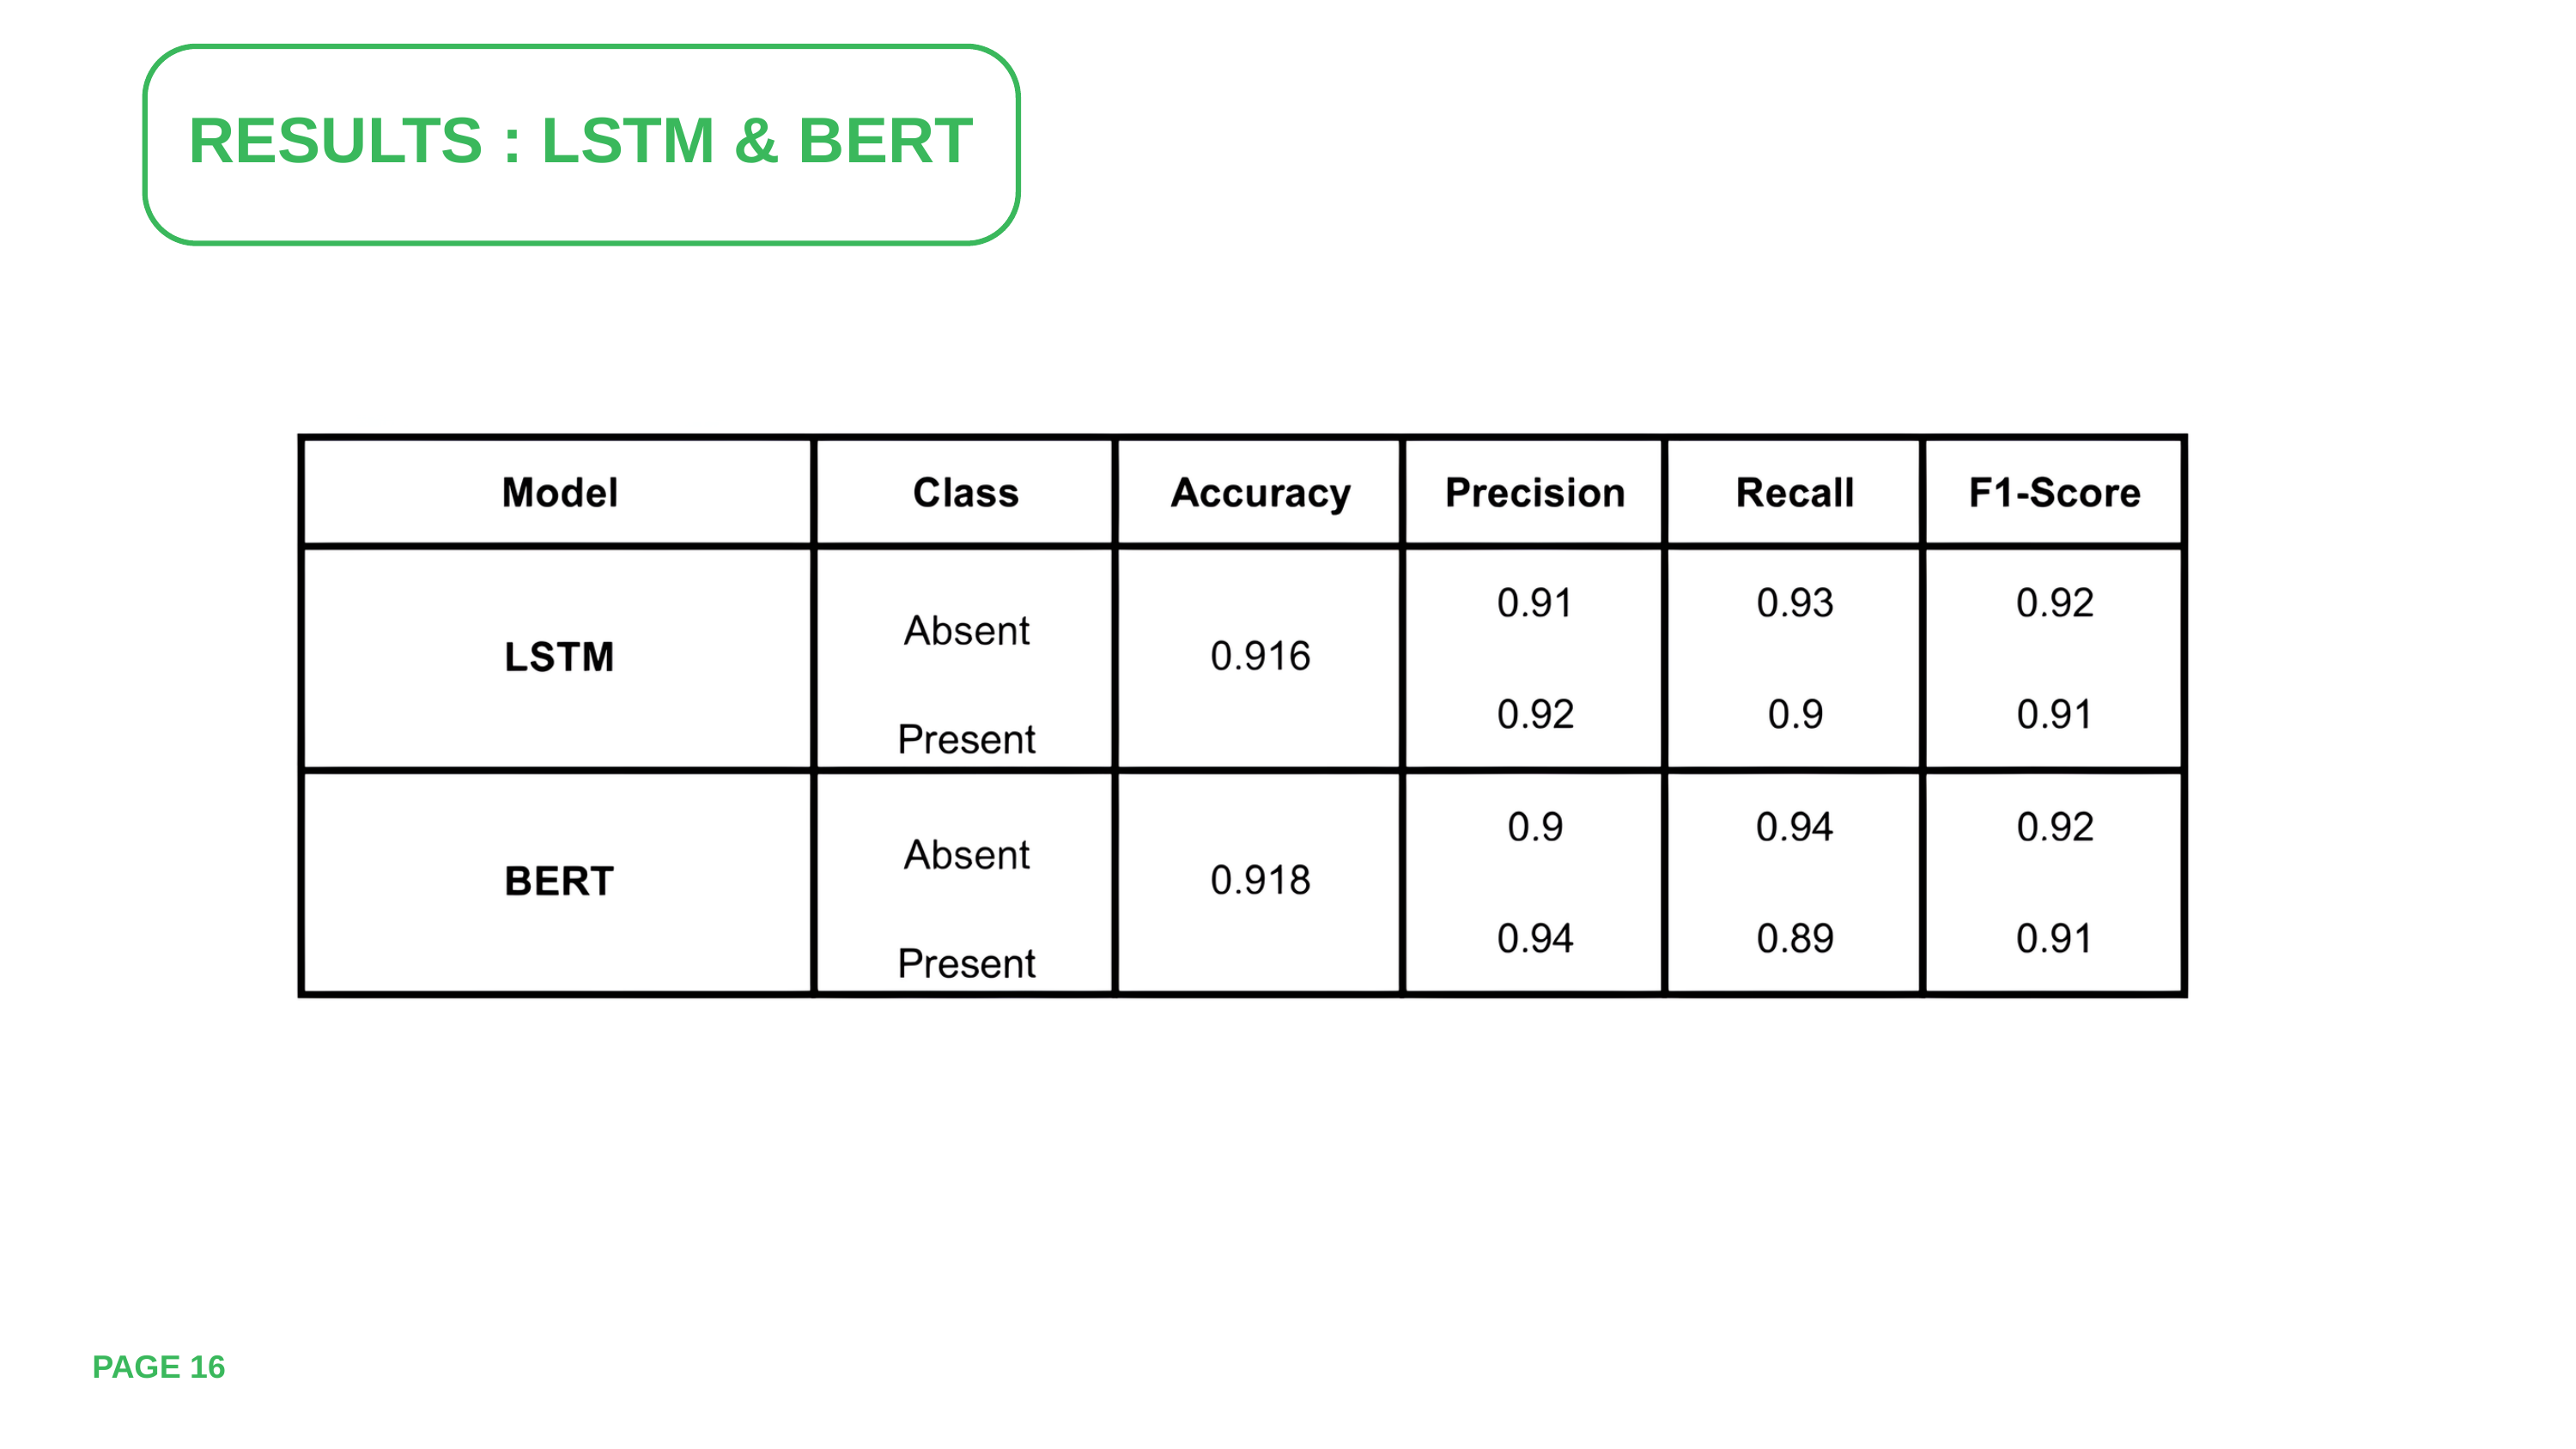

RESULTS : LSTM & BERT

PAGE 16